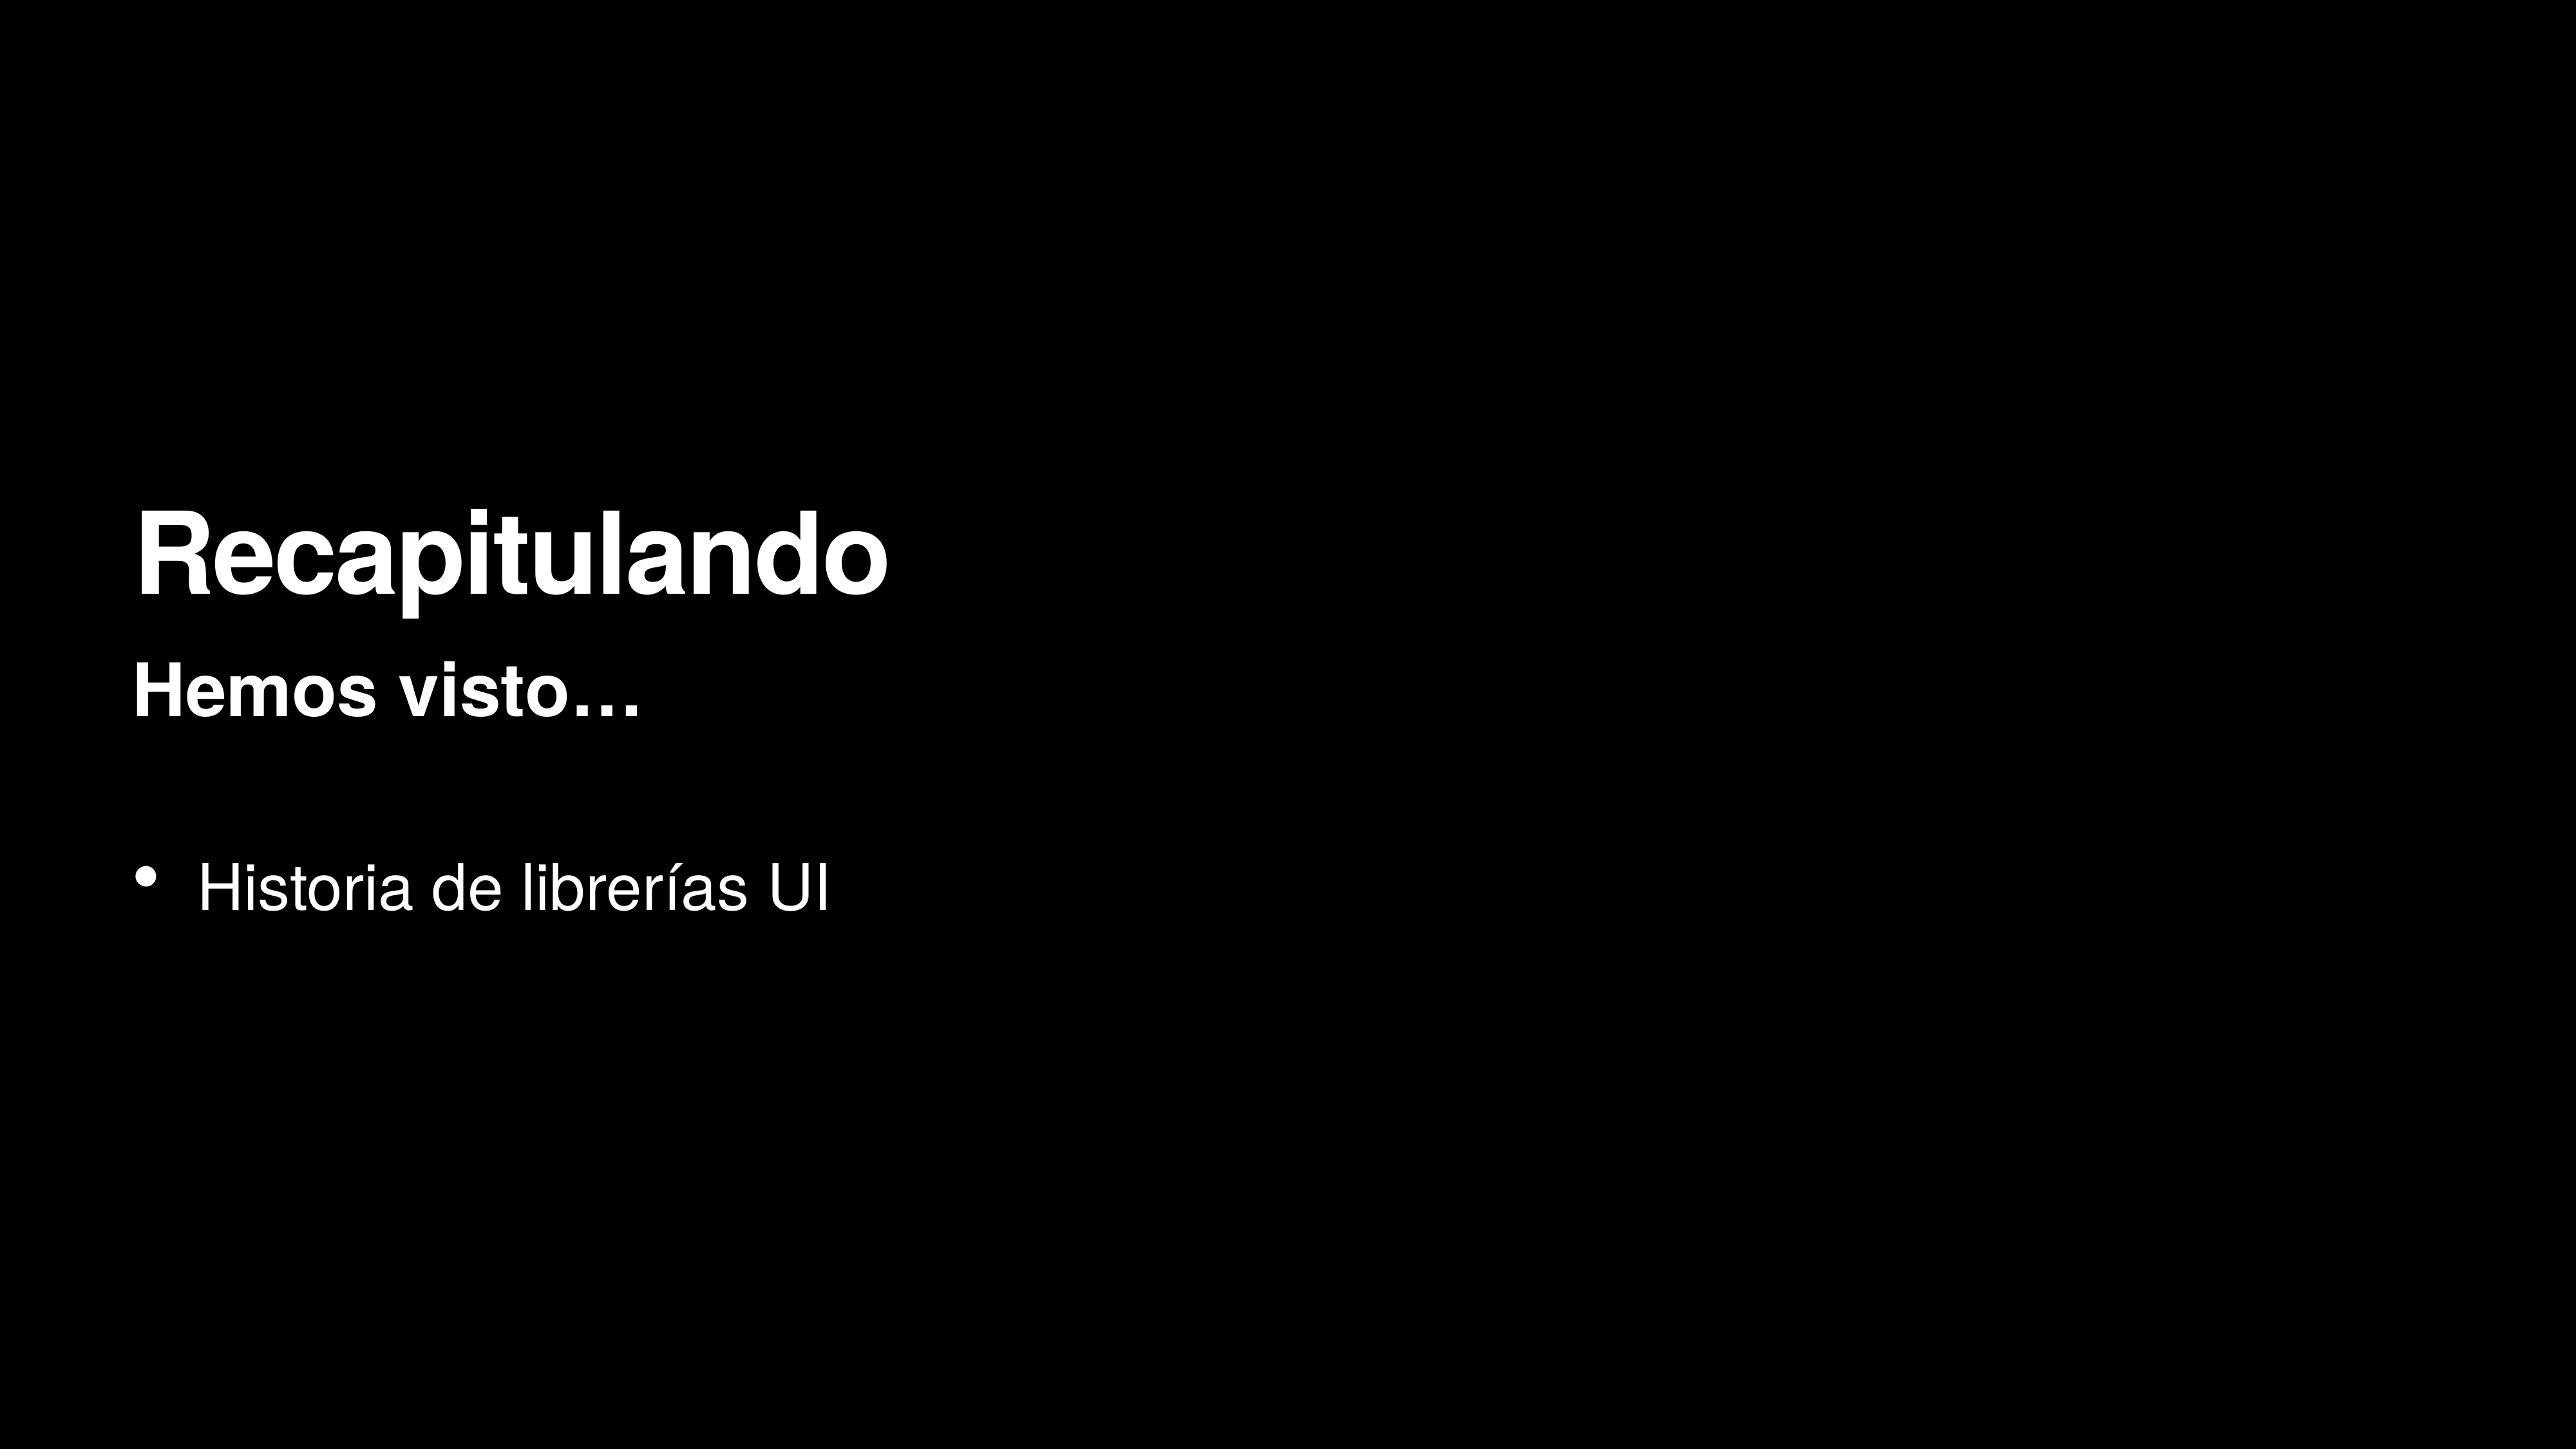

# Recapitulando
Hemos visto…
Historia de librerías UI